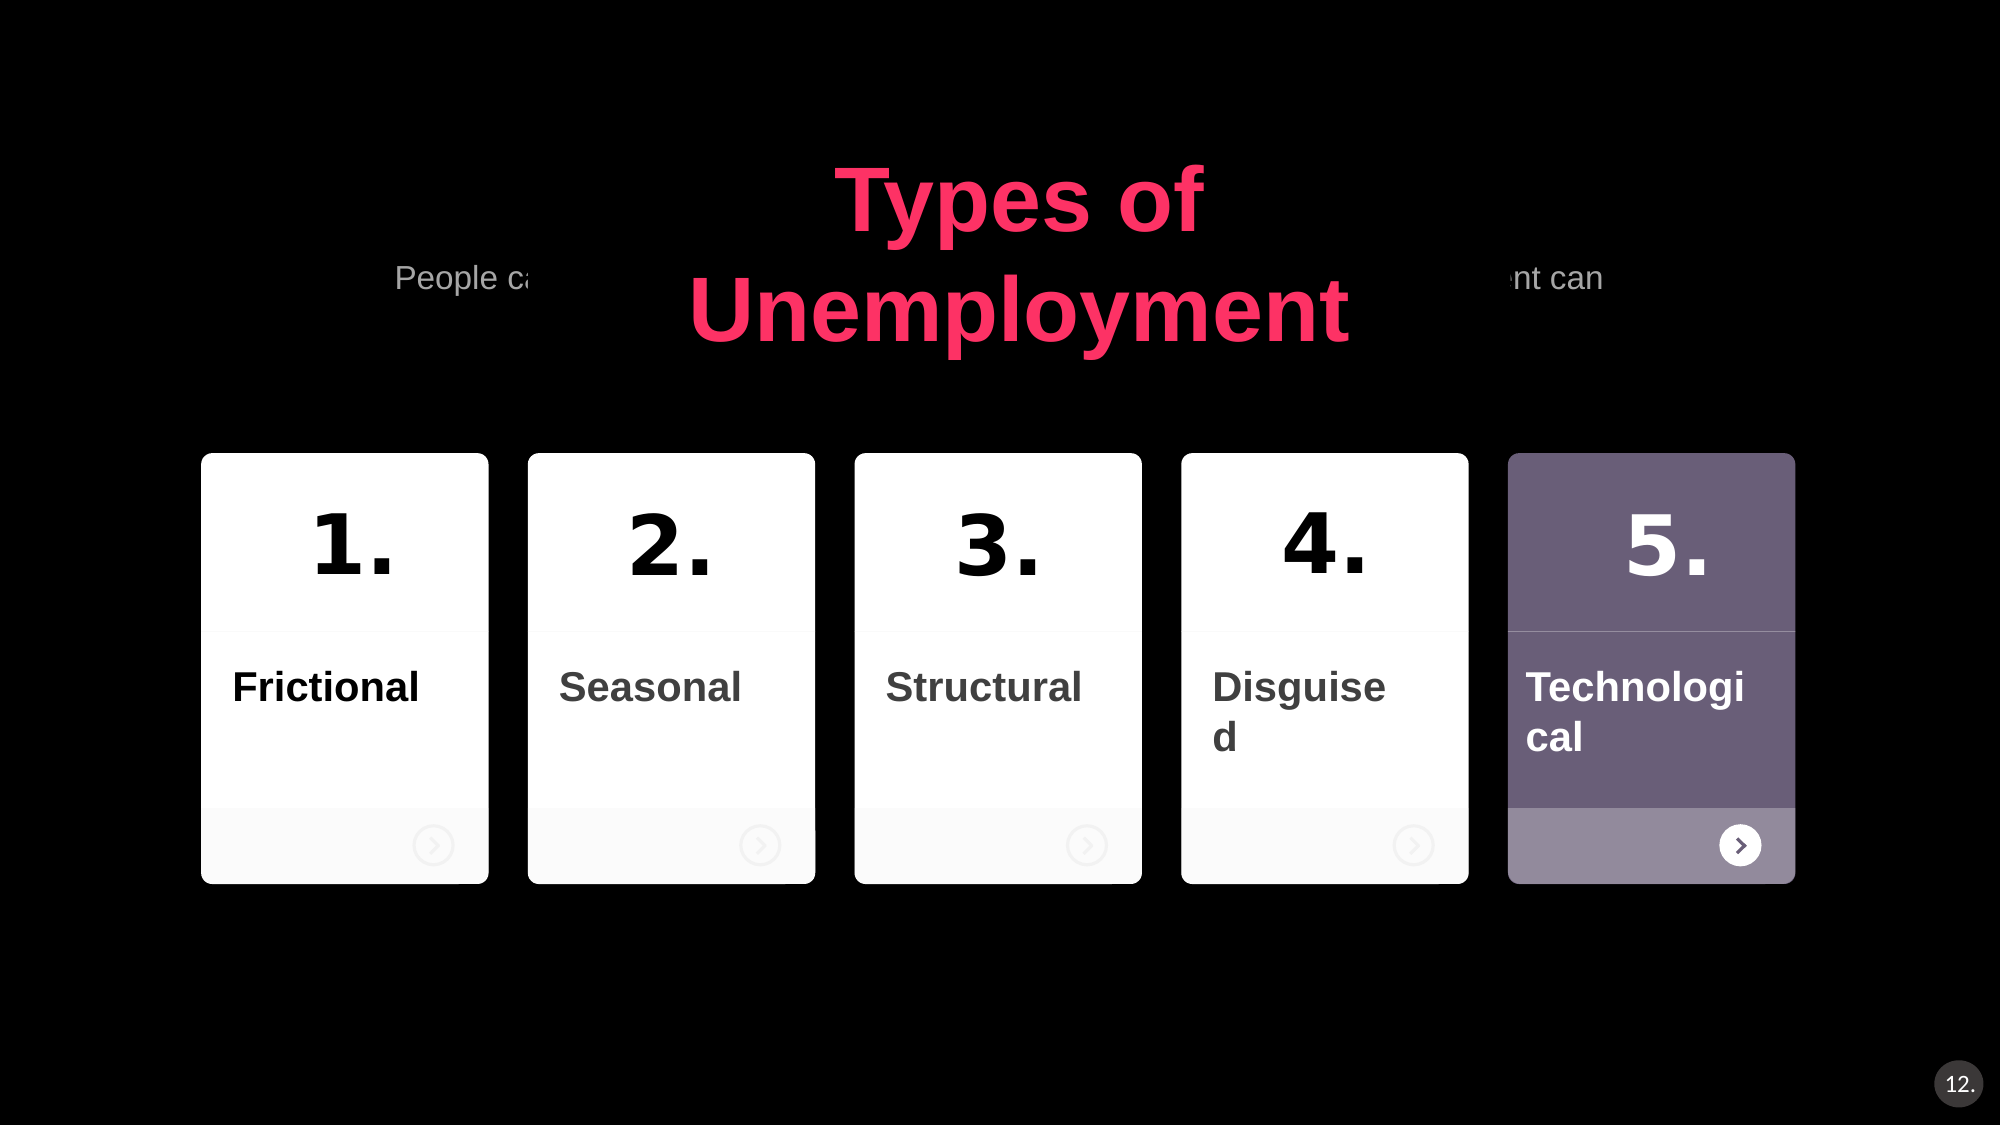

Types of Unemployment
People can face unemployment for various reasons. Generally unemployment can be broken down into 5 types.

Frictional

Seasonal

Structural

Disguised

4.
1.
2.
3.
5.
Technological
12.